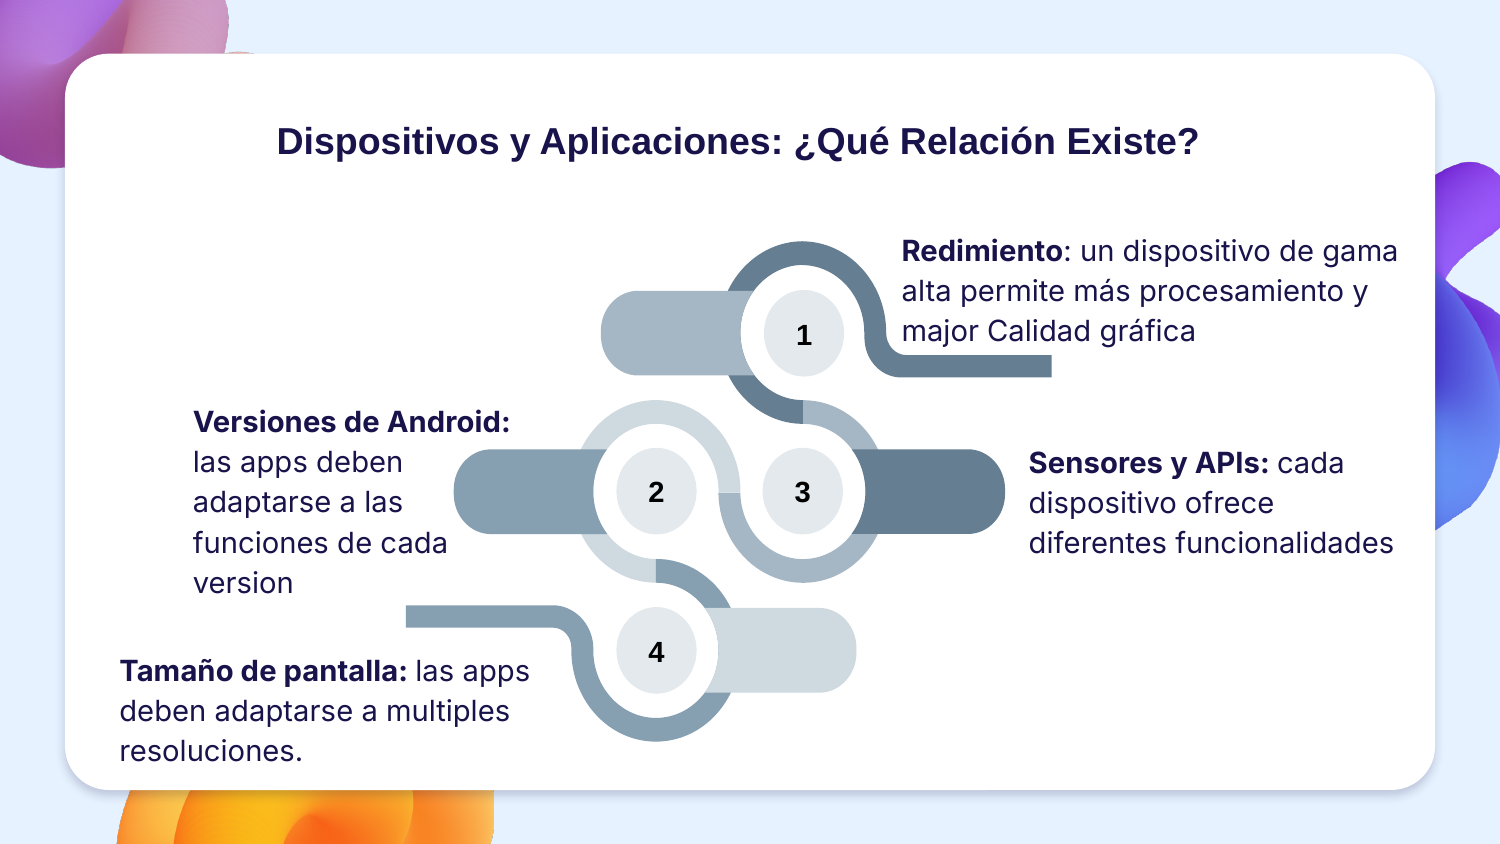

# Dispositivos y Aplicaciones: ¿Qué Relación Existe?
Redimiento: un dispositivo de gama alta permite más procesamiento y major Calidad gráfica

1

2

3

4
Versiones de Android: las apps deben adaptarse a las funciones de cada version
Sensores y APIs: cada dispositivo ofrece diferentes funcionalidades
Tamaño de pantalla: las apps deben adaptarse a multiples resoluciones.